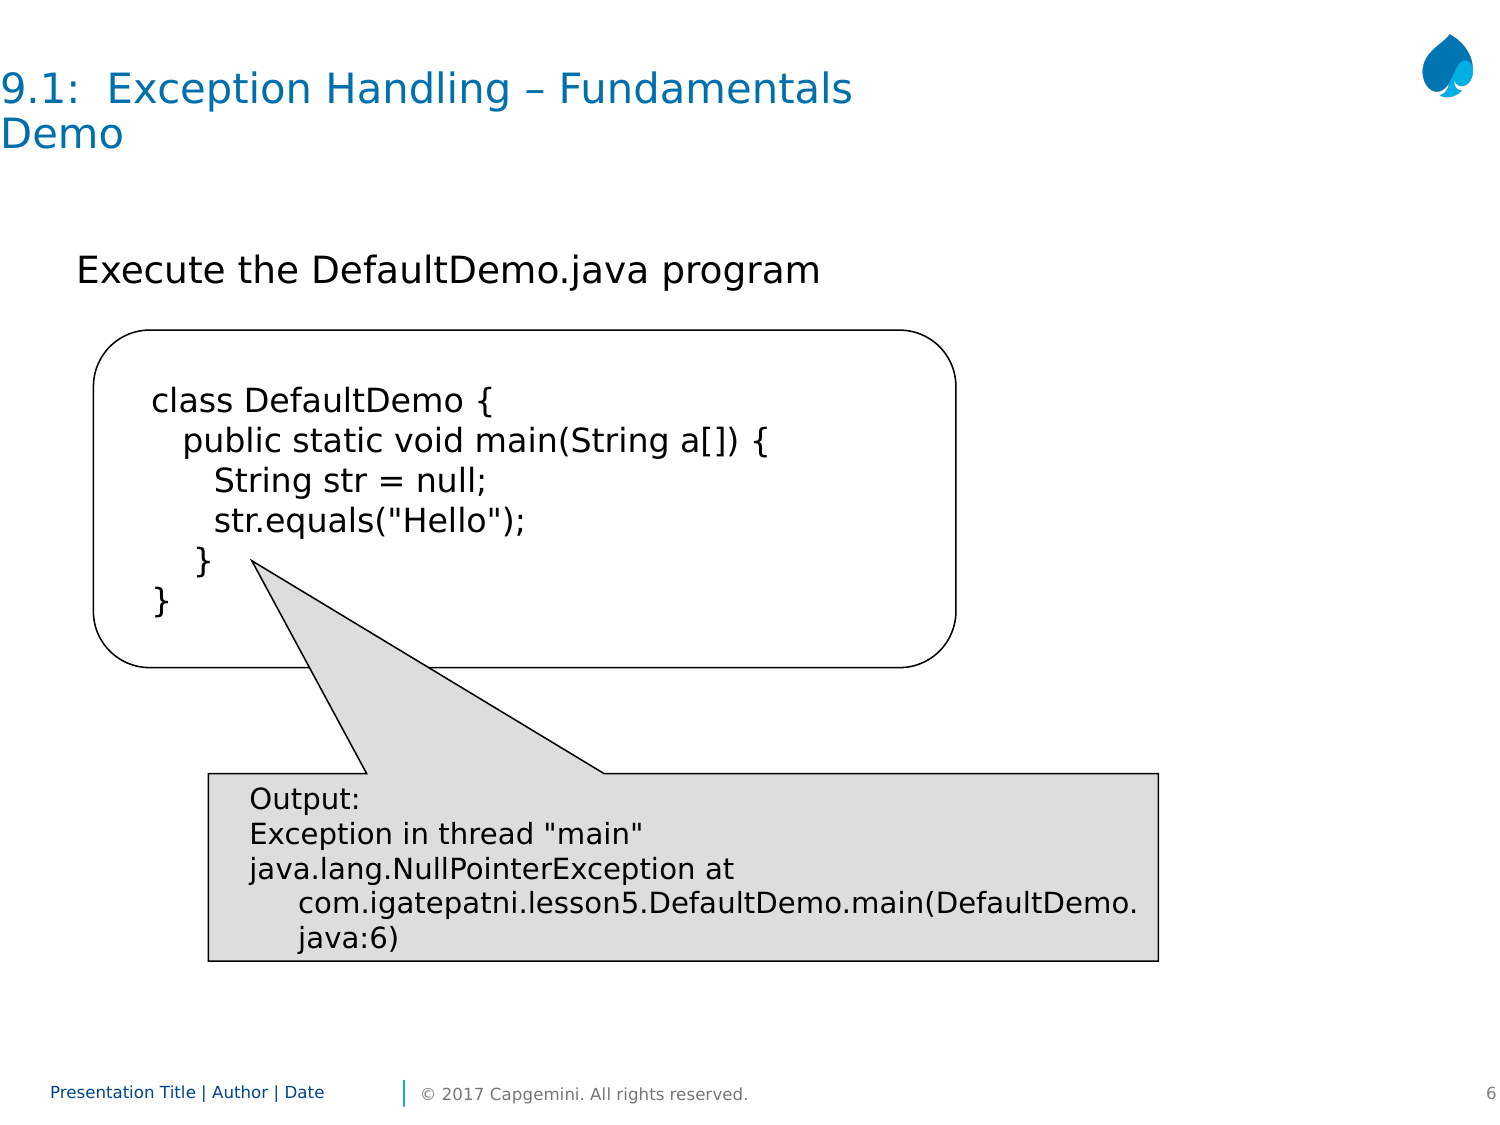

9.1:  Exception Handling – Fundamentals
Demo
Execute the DefaultDemo.java program
class DefaultDemo {
   public static void main(String a[]) {
      String str = null;
      str.equals("Hello");
    }
}
Output:
Exception in thread "main"
java.lang.NullPointerException at com.igatepatni.lesson5.DefaultDemo.main(DefaultDemo.java:6)